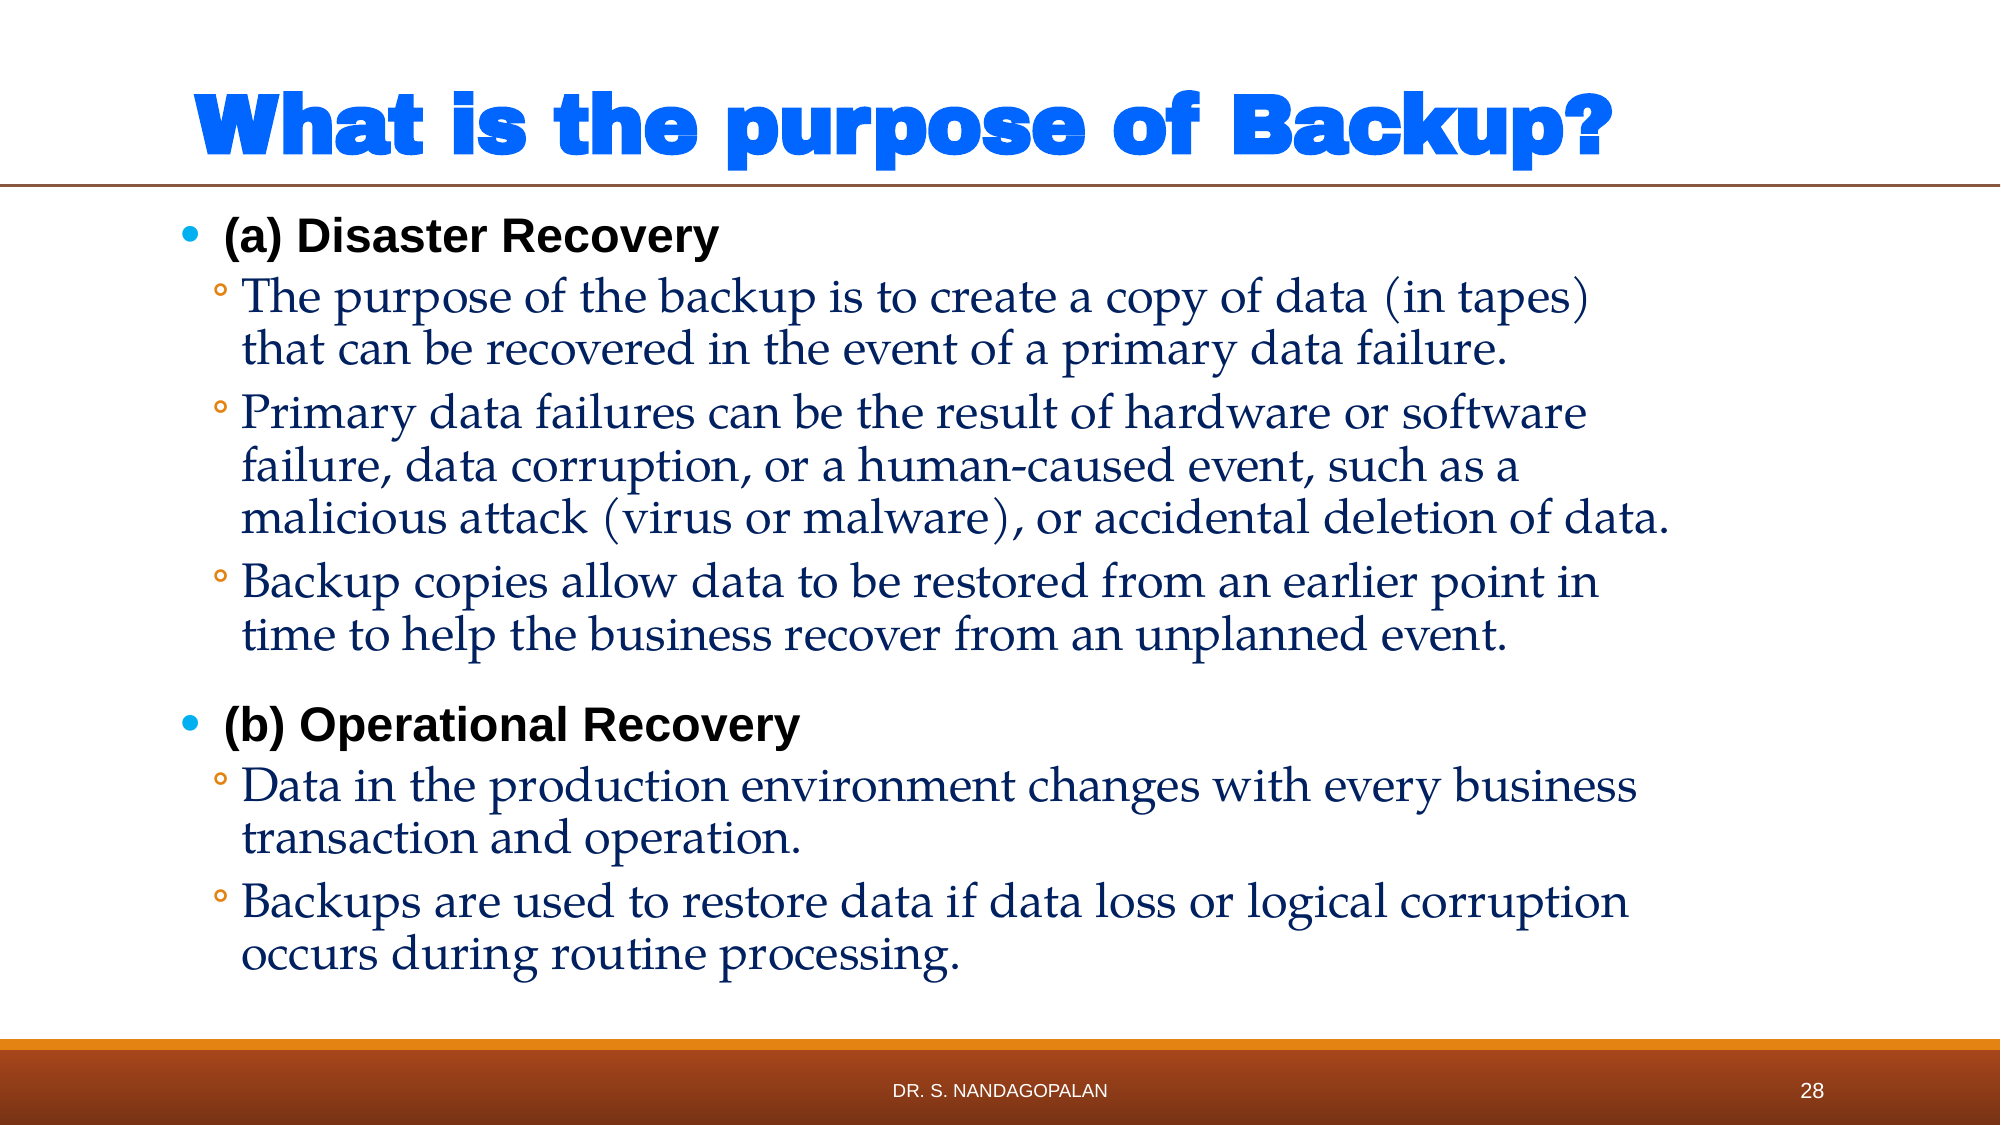

# What is the purpose of Backup?
(a) Disaster Recovery
The purpose of the backup is to create a copy of data (in tapes) that can be recovered in the event of a primary data failure.
Primary data failures can be the result of hardware or software failure, data corruption, or a human-caused event, such as a malicious attack (virus or malware), or accidental deletion of data.
Backup copies allow data to be restored from an earlier point in time to help the business recover from an unplanned event.
(b) Operational Recovery
Data in the production environment changes with every business transaction and operation.
Backups are used to restore data if data loss or logical corruption occurs during routine processing.
Dr. S. Nandagopalan
28